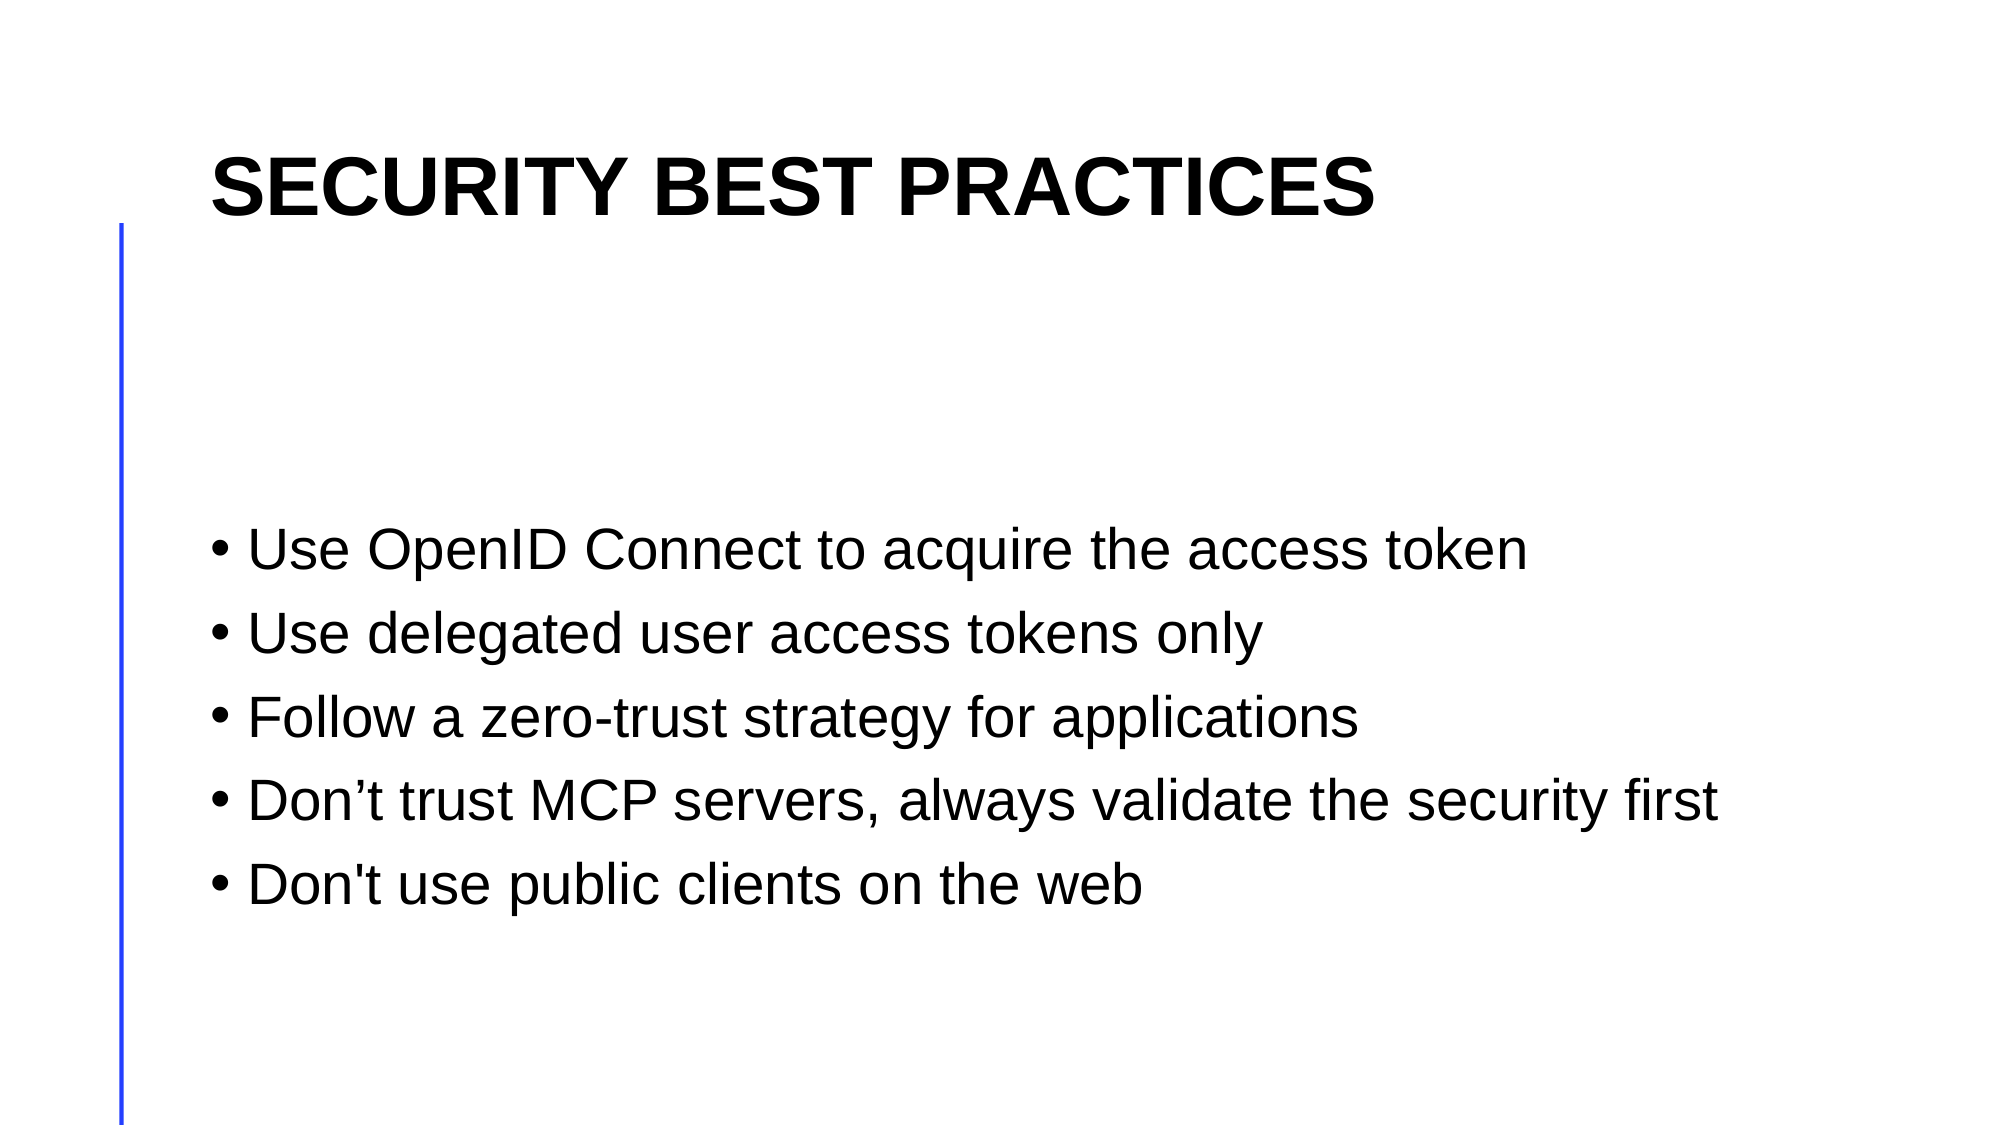

# Security best practices

Use OpenID Connect to acquire the access token
Use delegated user access tokens only
Follow a zero-trust strategy for applications
Don’t trust MCP servers, always validate the security first
Don't use public clients on the web